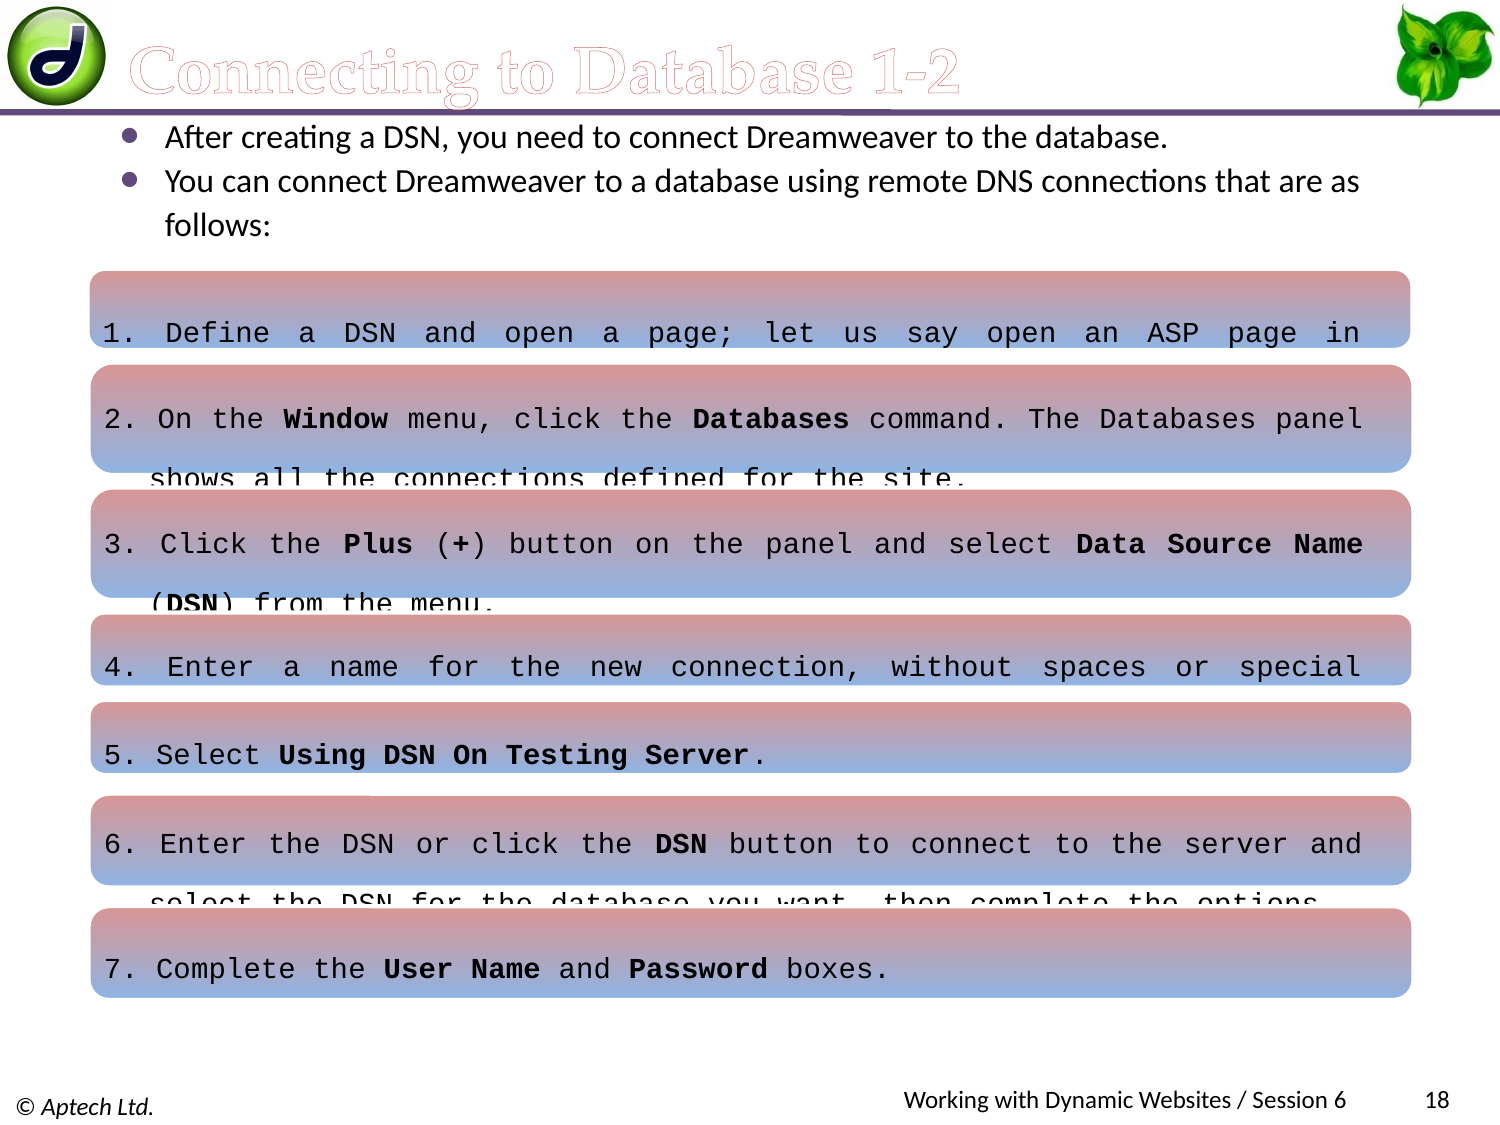

# Connecting to Database 1-2
After creating a DSN, you need to connect Dreamweaver to the database.
You can connect Dreamweaver to a database using remote DNS connections that are as follows:

1. Define a DSN and open a page; let us say open an ASP page in Dreamweaver.

2. On the Window menu, click the Databases command. The Databases panel shows all the connections defined for the site.

3. Click the Plus (+) button on the panel and select Data Source Name (DSN) from the menu.

4. Enter a name for the new connection, without spaces or special characters.

5. Select Using DSN On Testing Server.

6. Enter the DSN or click the DSN button to connect to the server and select the DSN for the database you want, then complete the options.

7. Complete the User Name and Password boxes.
Working with Dynamic Websites / Session 6
18